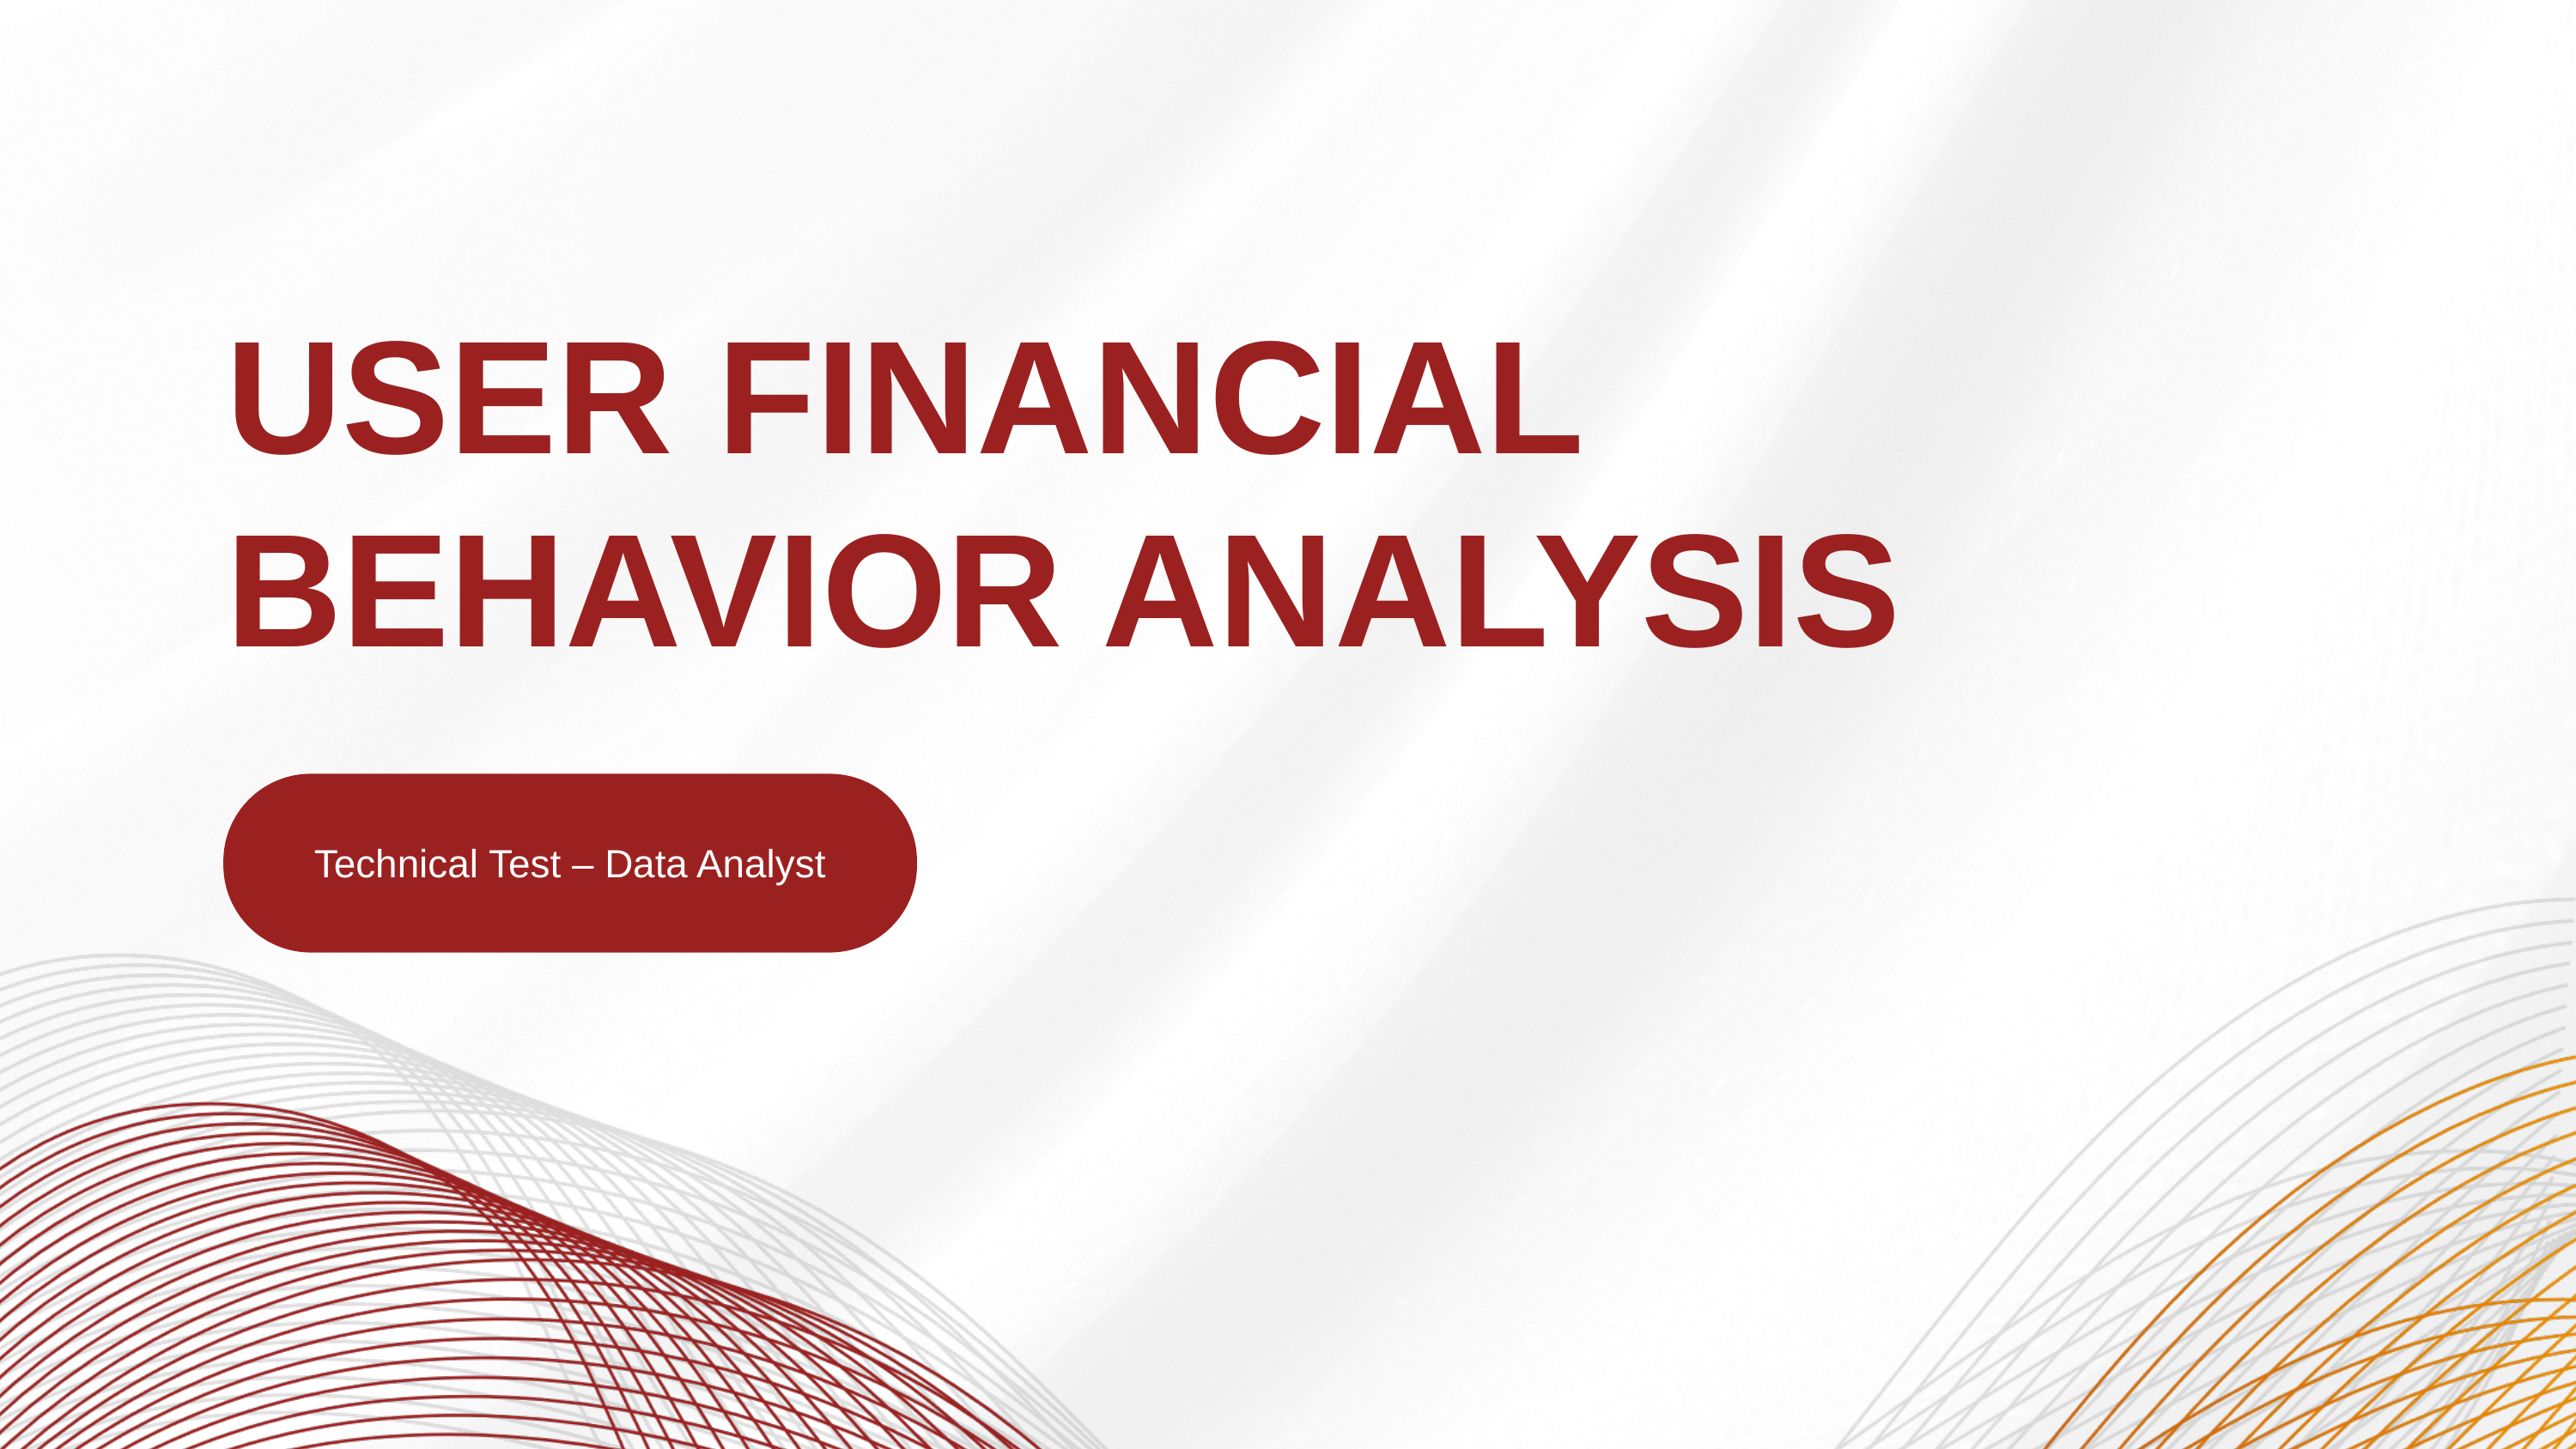

USER FINANCIAL BEHAVIOR ANALYSIS

Technical Test – Data Analyst